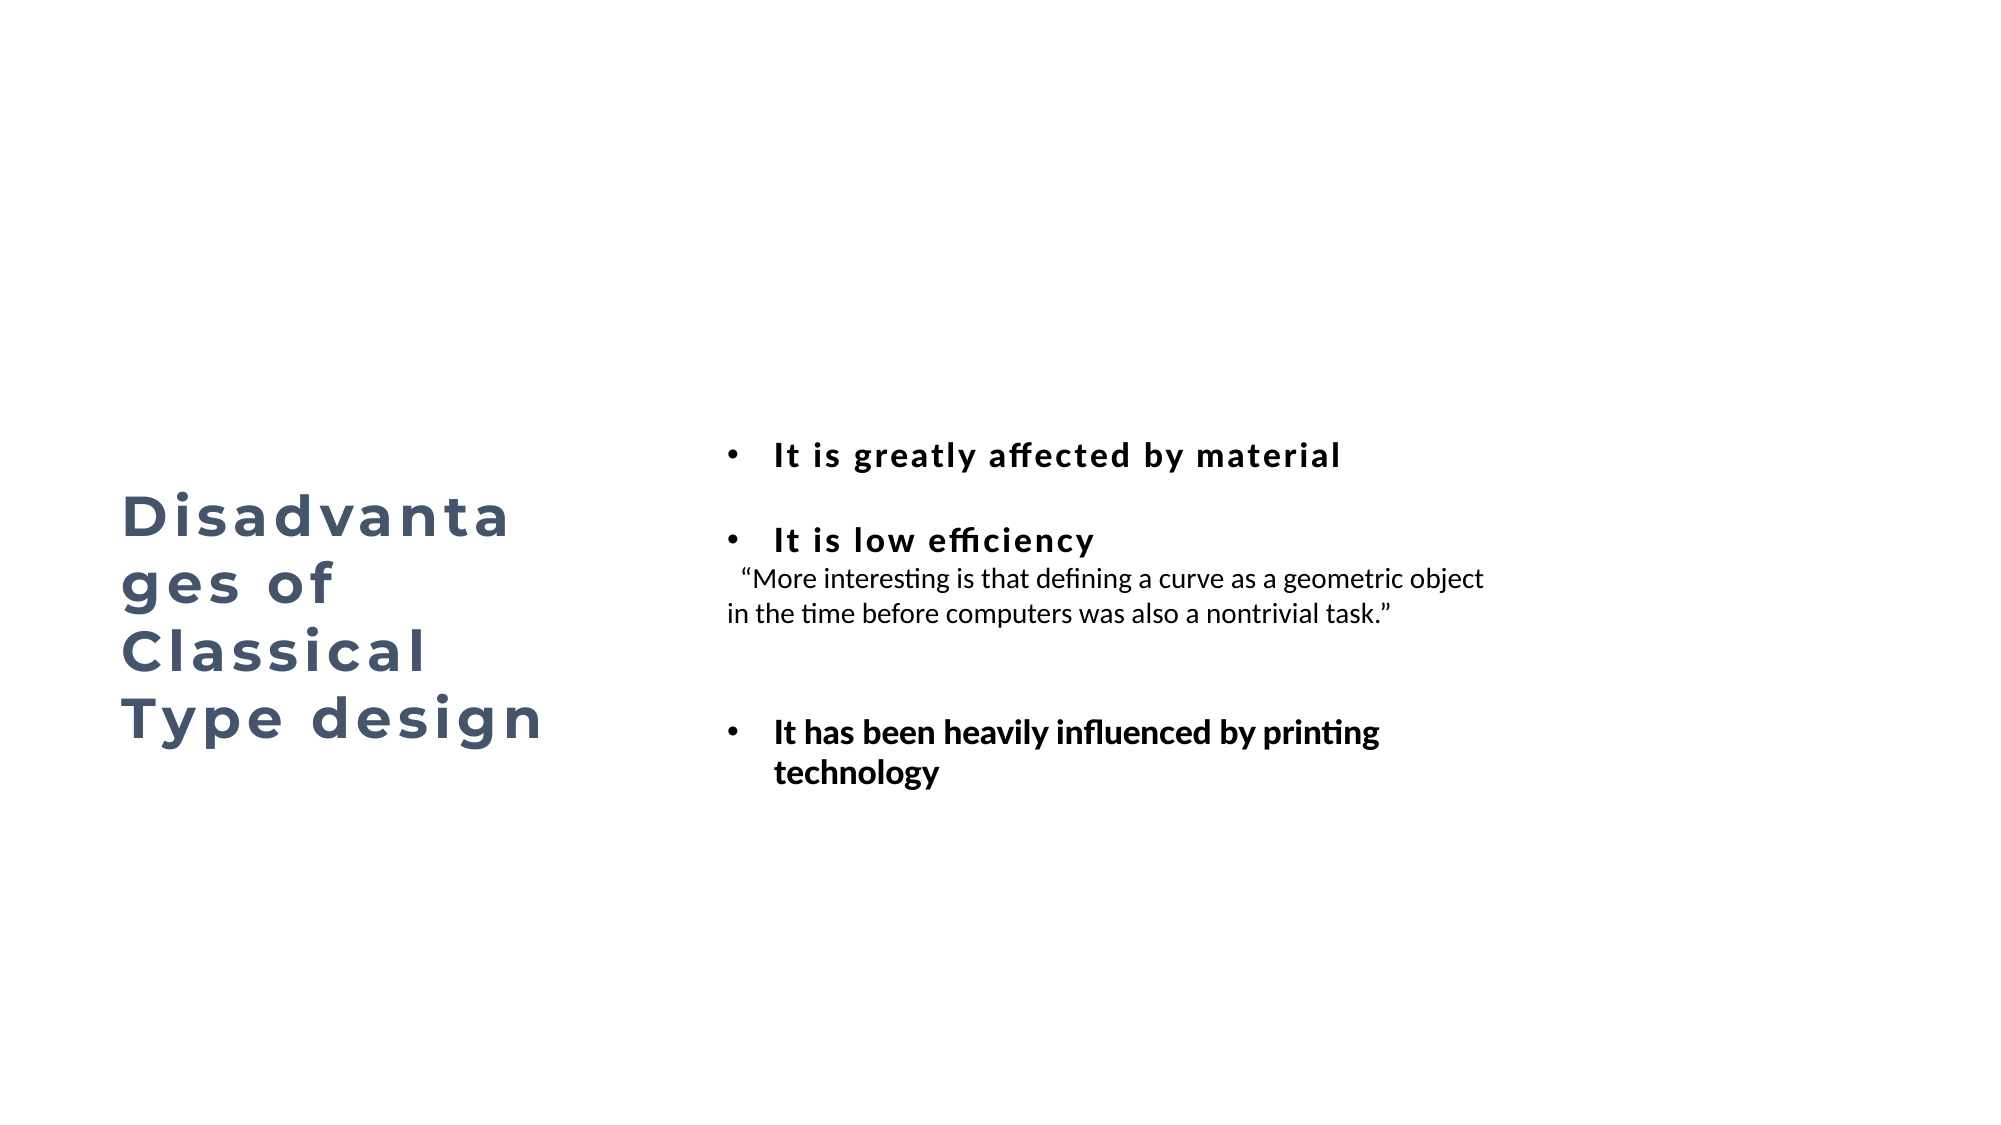

It is greatly affected by material

It is low efficiency
  “More interesting is that defining a curve as a geometric object in the time before computers was also a nontrivial task.”

It has been heavily influenced by printing technology

Disadvantages of Classical
Type design